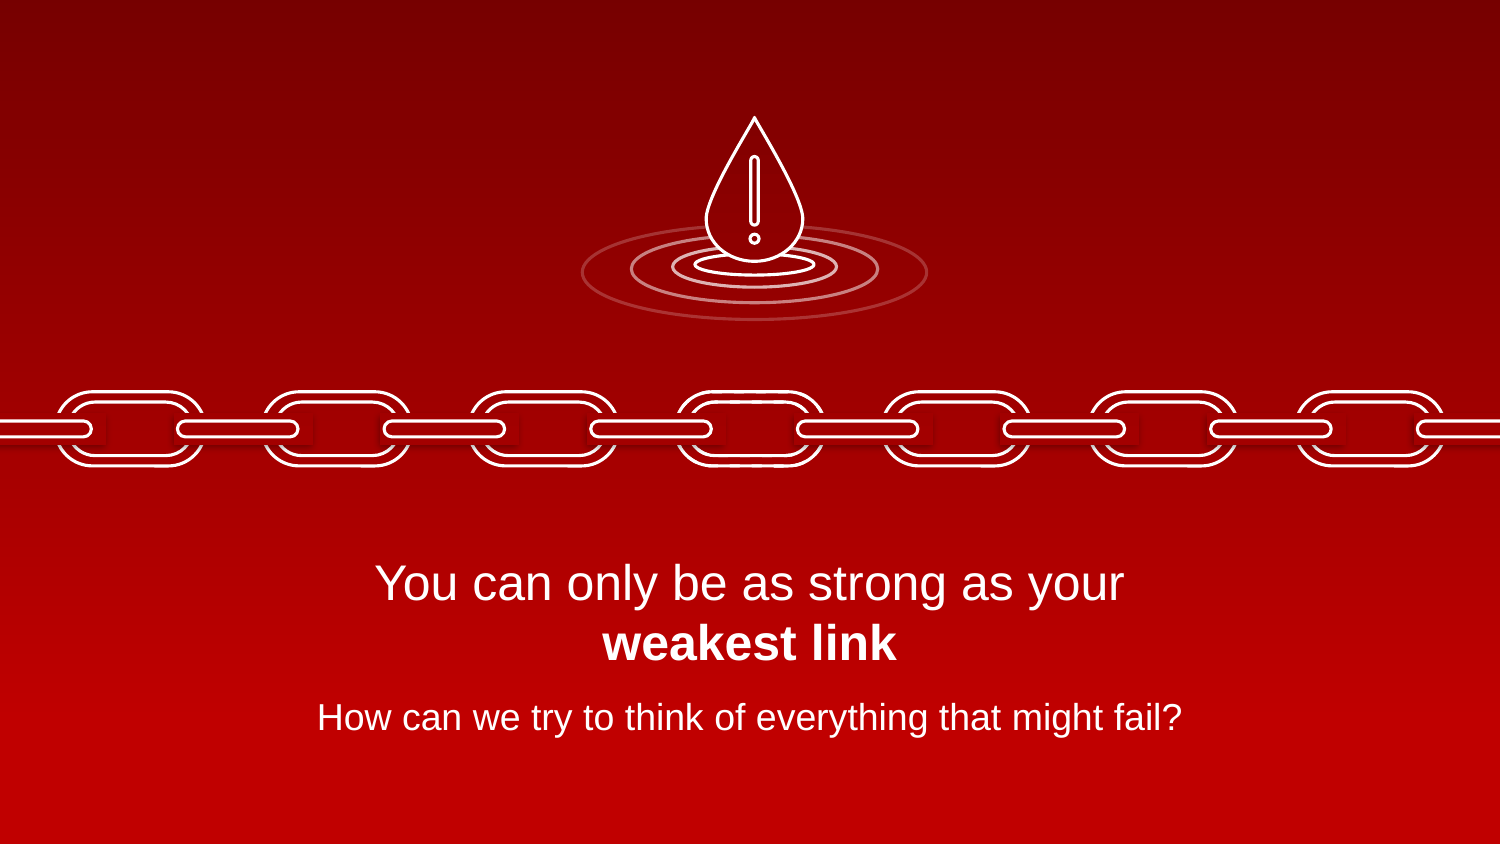

You can only be as strong as your
weakest link
How can we try to think of everything that might fail?